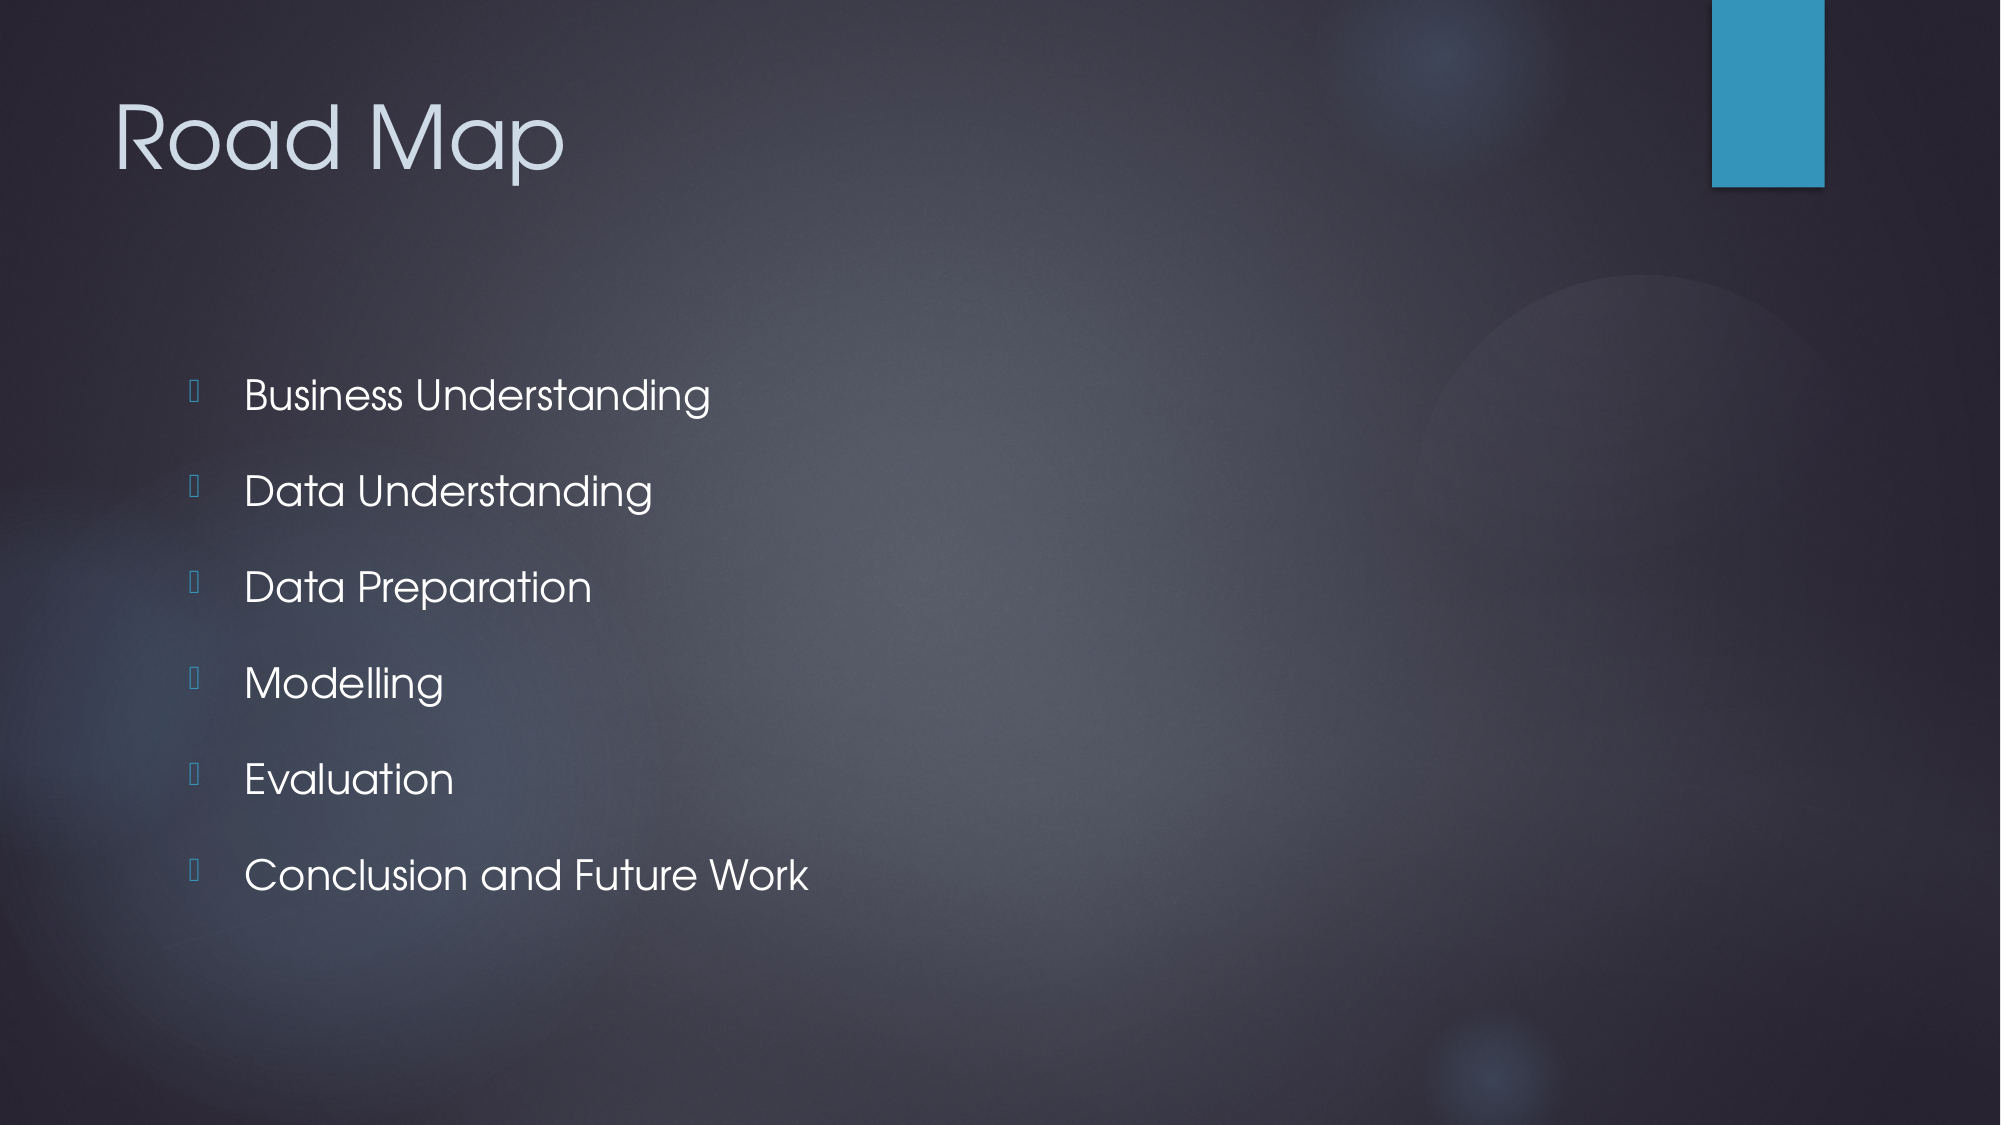

# Road Map
Business Understanding
Data Understanding
Data Preparation
Modelling
Evaluation
Conclusion and Future Work